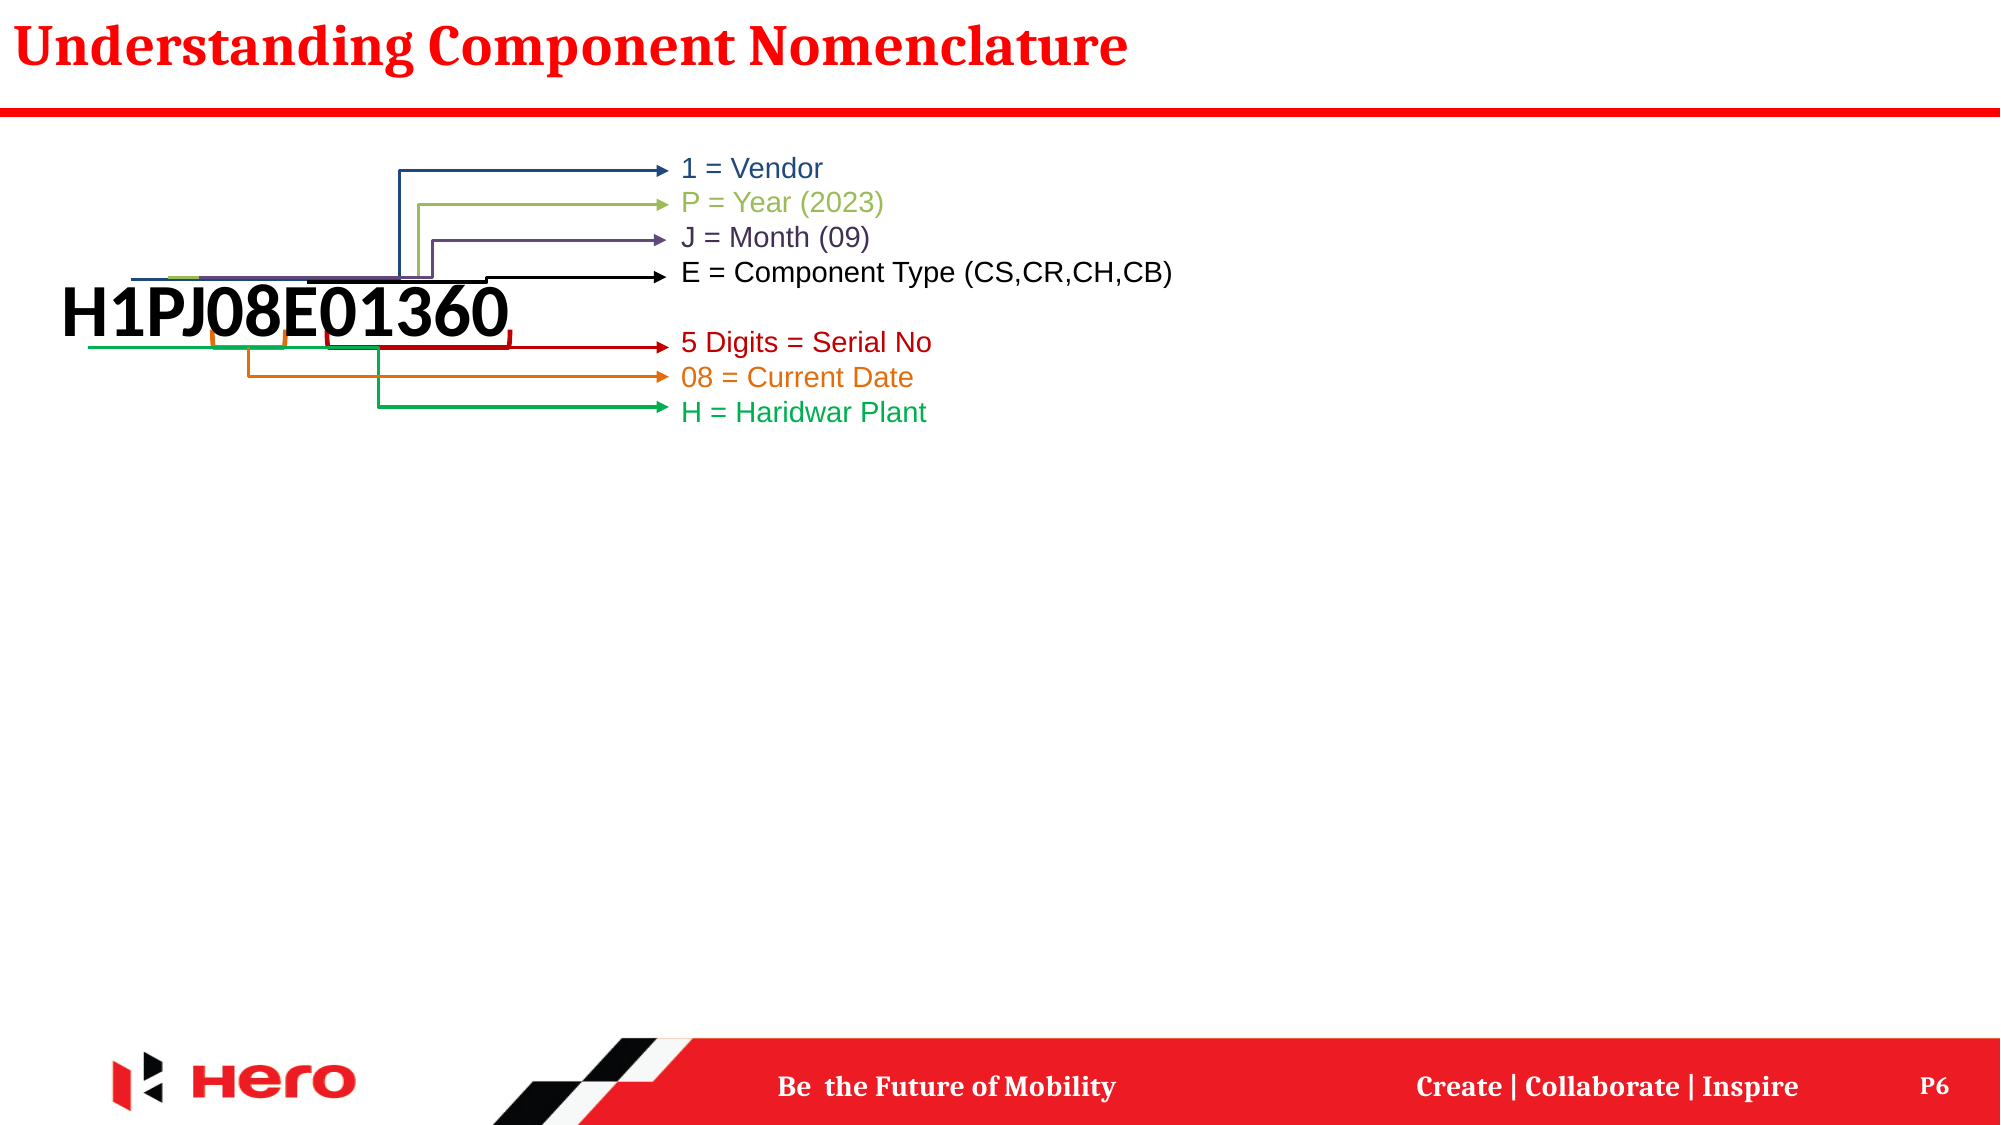

Understanding Component Nomenclature

1 = Vendor
P = Year (2023)
J = Month (09)
E = Component Type (CS,CR,CH,CB)

5 Digits = Serial No
08 = Current Date
H = Haridwar Plant

H1PJ08E01360